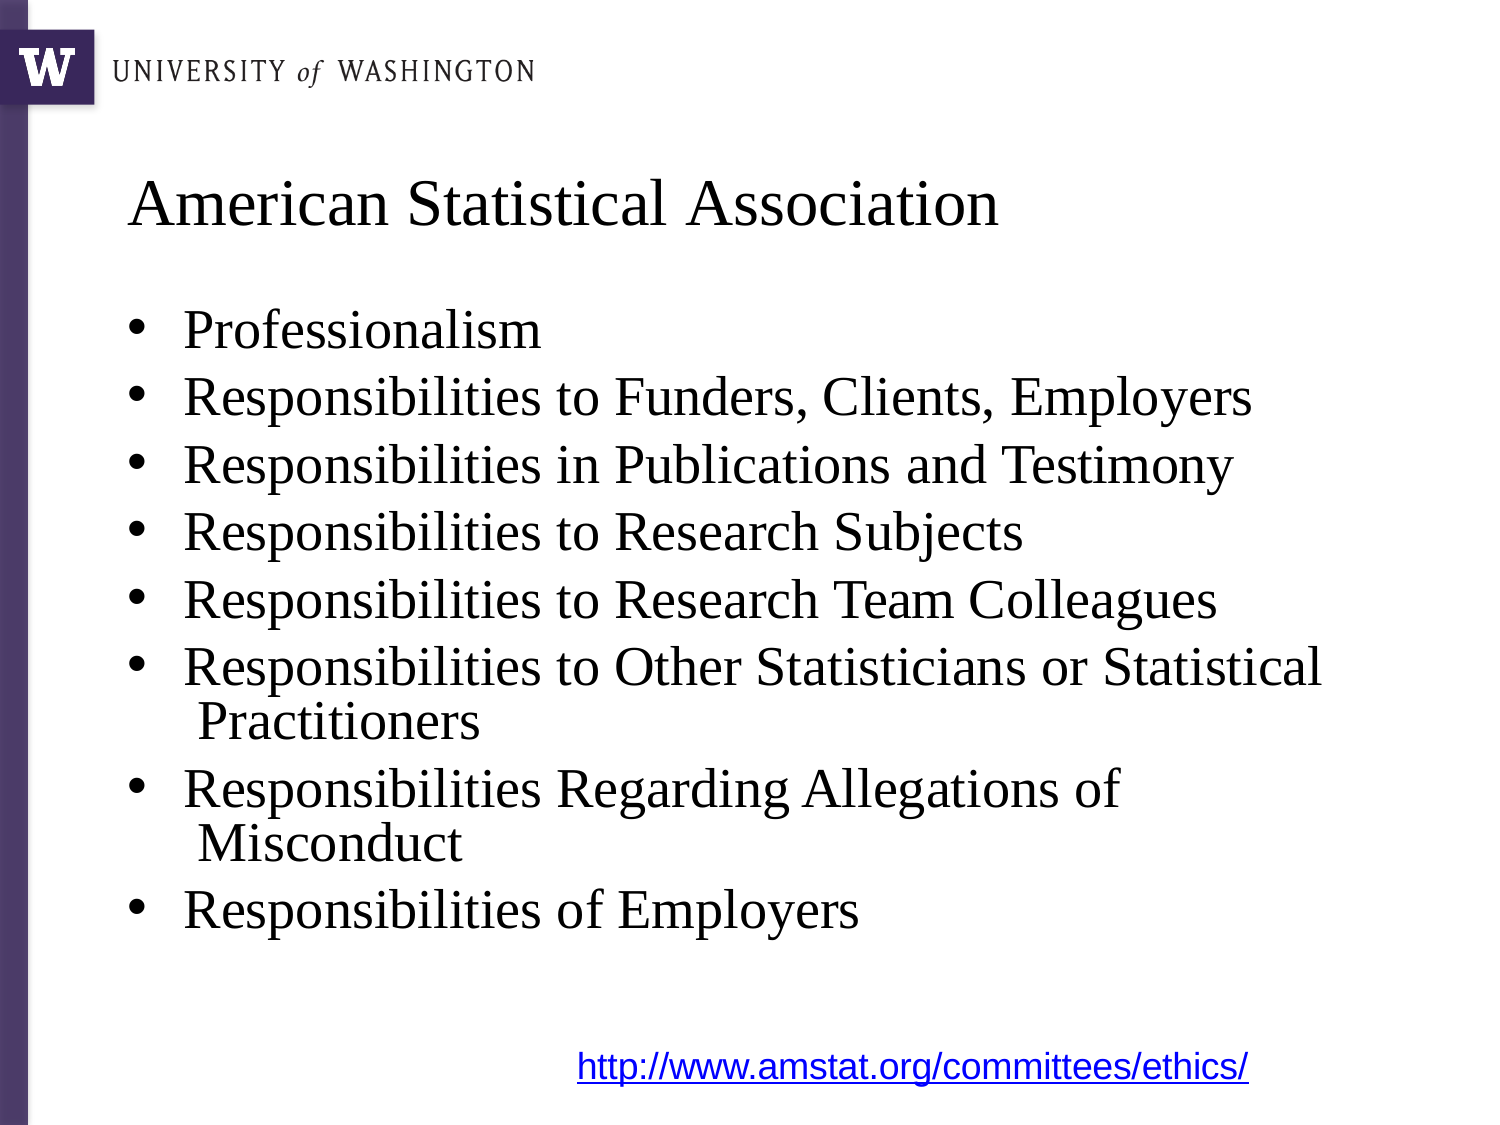

# American Statistical Association
Professionalism
Responsibilities to Funders, Clients, Employers
Responsibilities in Publications and Testimony
Responsibilities to Research Subjects
Responsibilities to Research Team Colleagues
Responsibilities to Other Statisticians or Statistical  Practitioners
Responsibilities Regarding Allegations of  Misconduct
Responsibilities of Employers
http://www.amstat.org/committees/ethics/